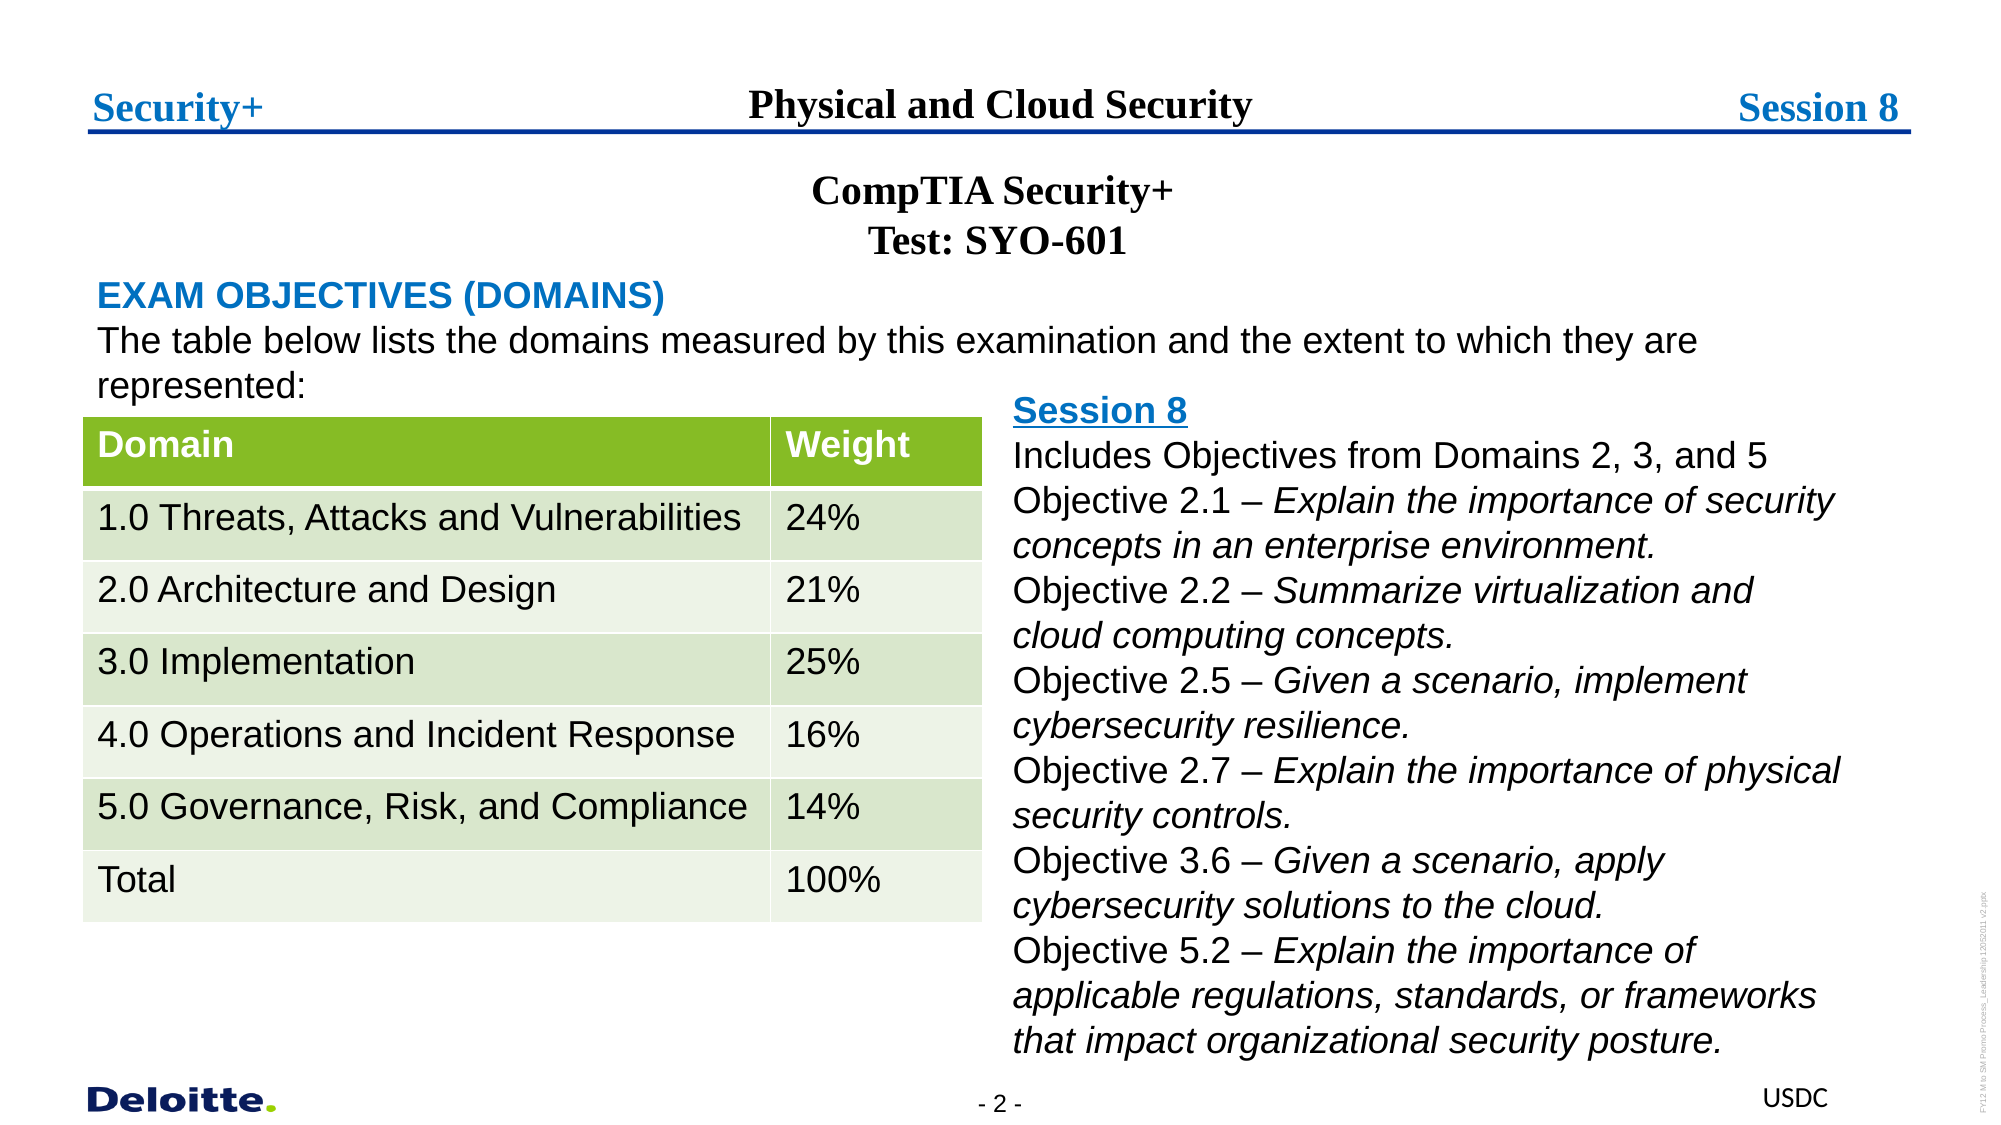

Physical and Cloud Security
Security+
Session 8
CompTIA Security+
Test: SYO-601
EXAM OBJECTIVES (DOMAINS)
The table below lists the domains measured by this examination and the extent to which they are represented:
Session 8
Includes Objectives from Domains 2, 3, and 5
Objective 2.1 – Explain the importance of security concepts in an enterprise environment.
Objective 2.2 – Summarize virtualization and cloud computing concepts.
Objective 2.5 – Given a scenario, implement cybersecurity resilience.
Objective 2.7 – Explain the importance of physical security controls.
Objective 3.6 – Given a scenario, apply cybersecurity solutions to the cloud.
Objective 5.2 – Explain the importance of applicable regulations, standards, or frameworks that impact organizational security posture.
| Domain | Weight |
| --- | --- |
| 1.0 Threats, Attacks and Vulnerabilities | 24% |
| 2.0 Architecture and Design | 21% |
| 3.0 Implementation | 25% |
| 4.0 Operations and Incident Response | 16% |
| 5.0 Governance, Risk, and Compliance | 14% |
| Total | 100% |